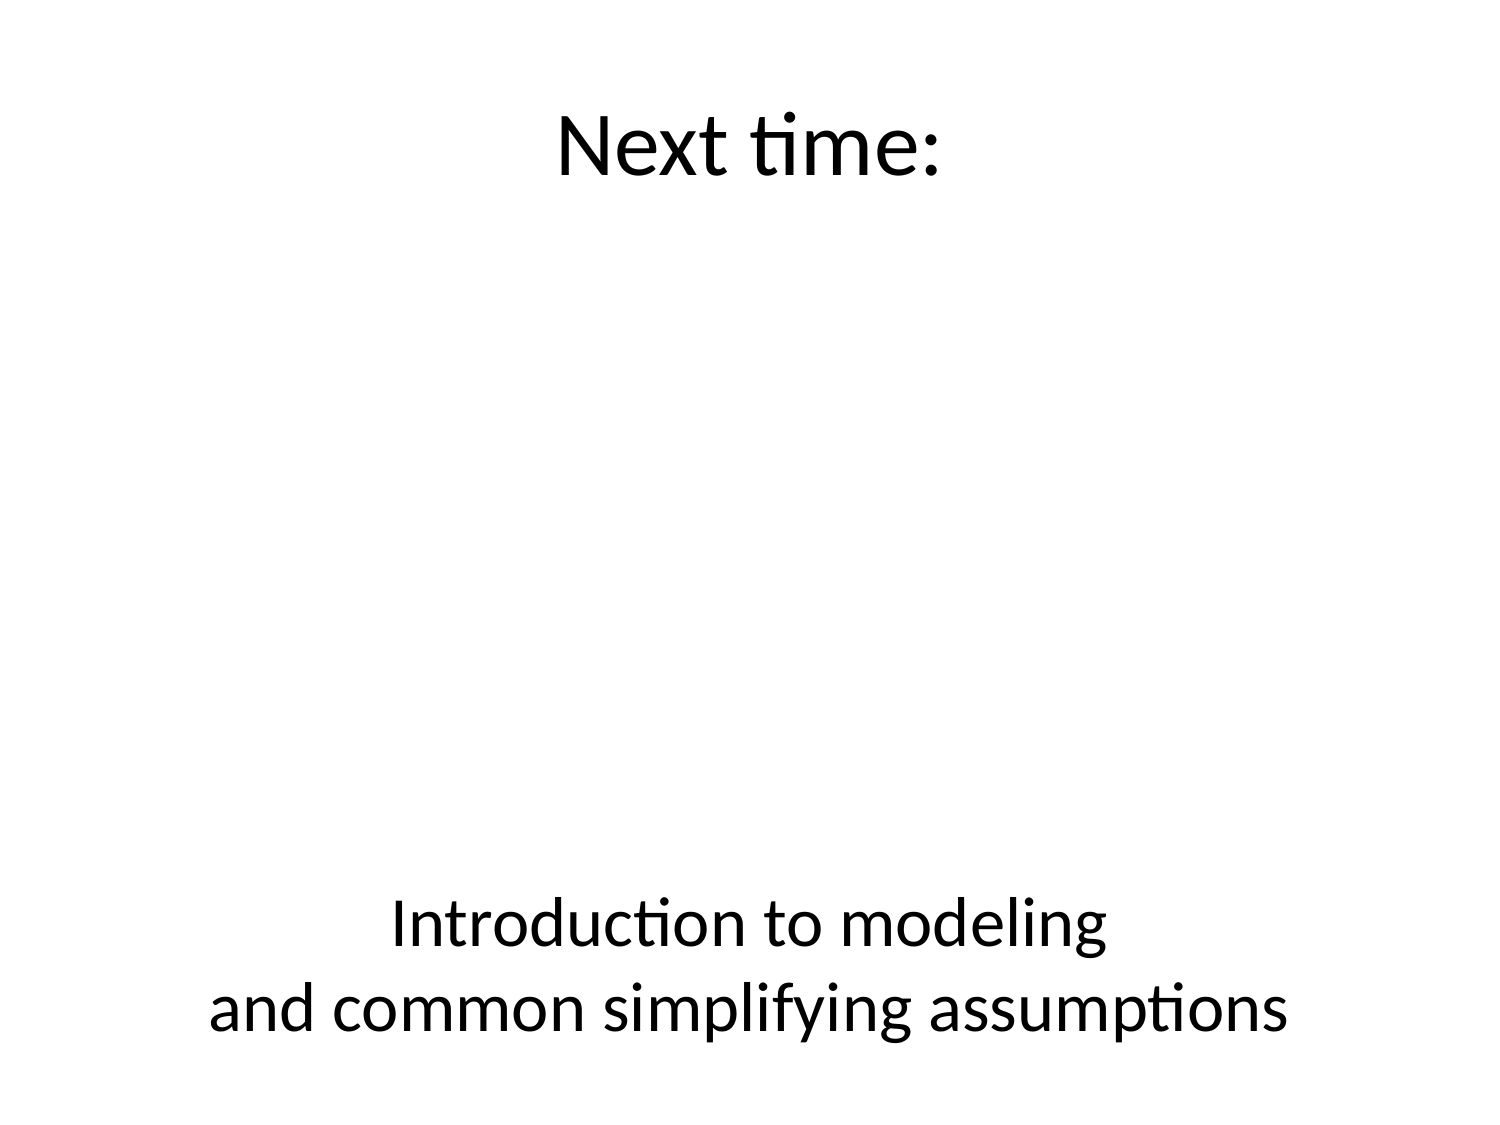

# Next time:
Introduction to modeling
and common simplifying assumptions